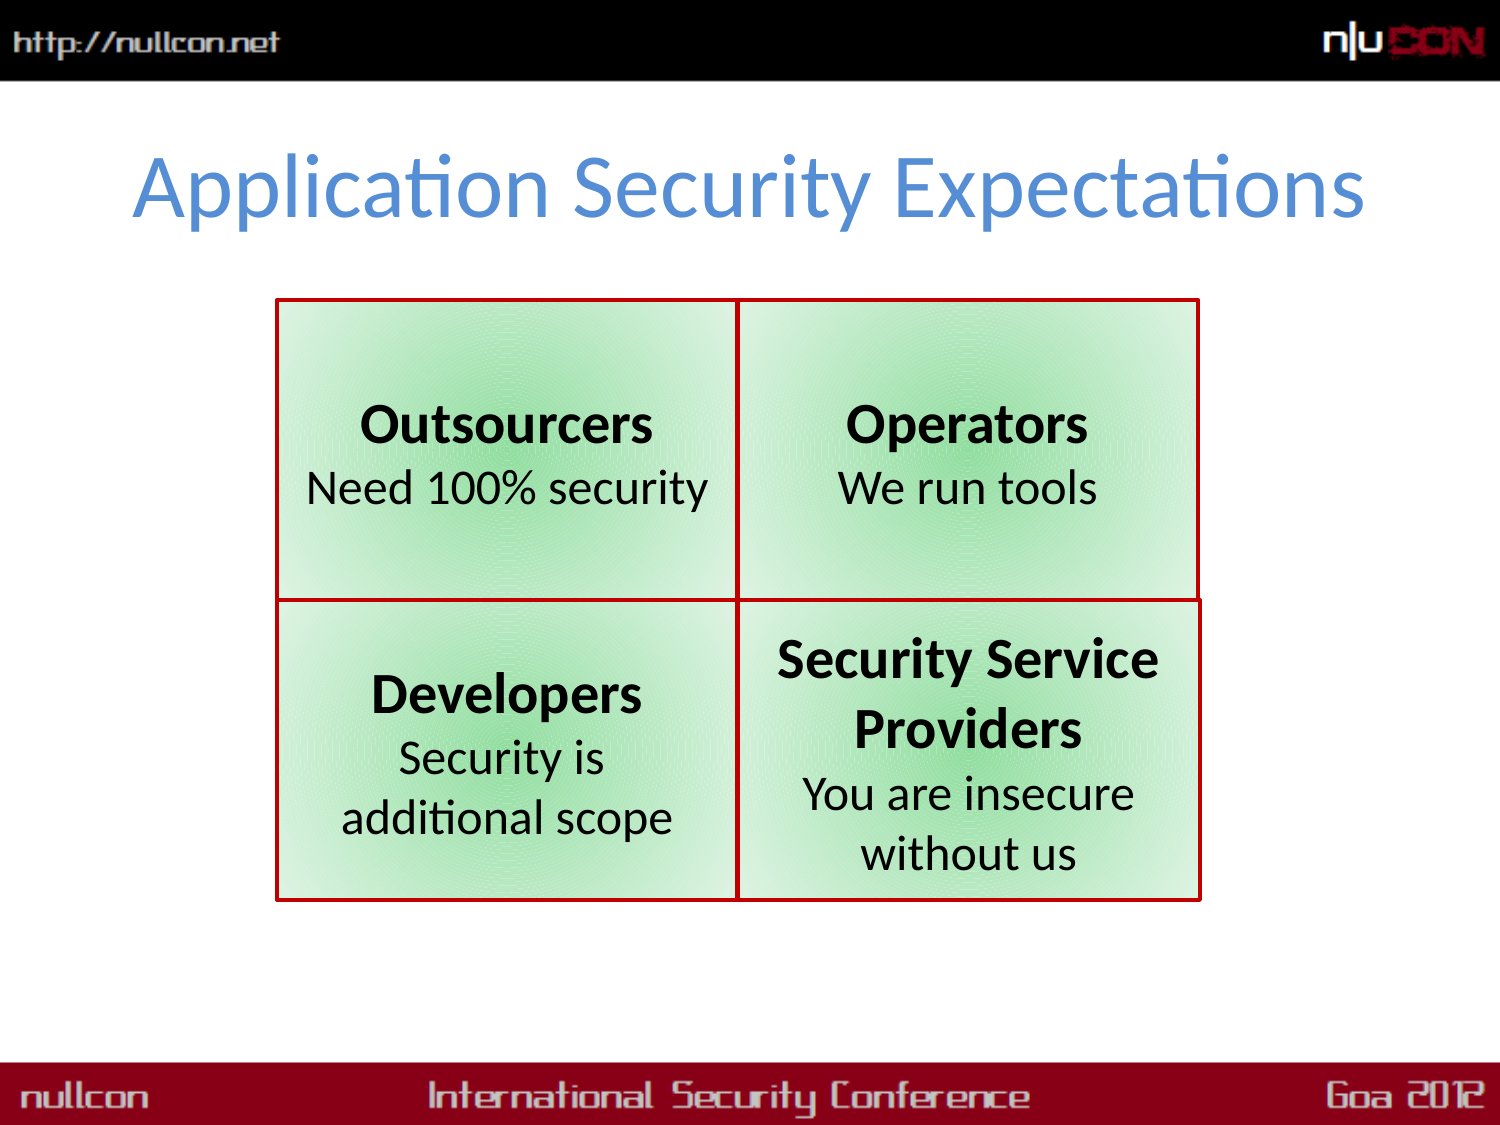

# Application Security Expectations
Outsourcers
Need 100% security
Operators
We run tools
Developers
Security is
additional scope
Security Service Providers
You are insecure without us